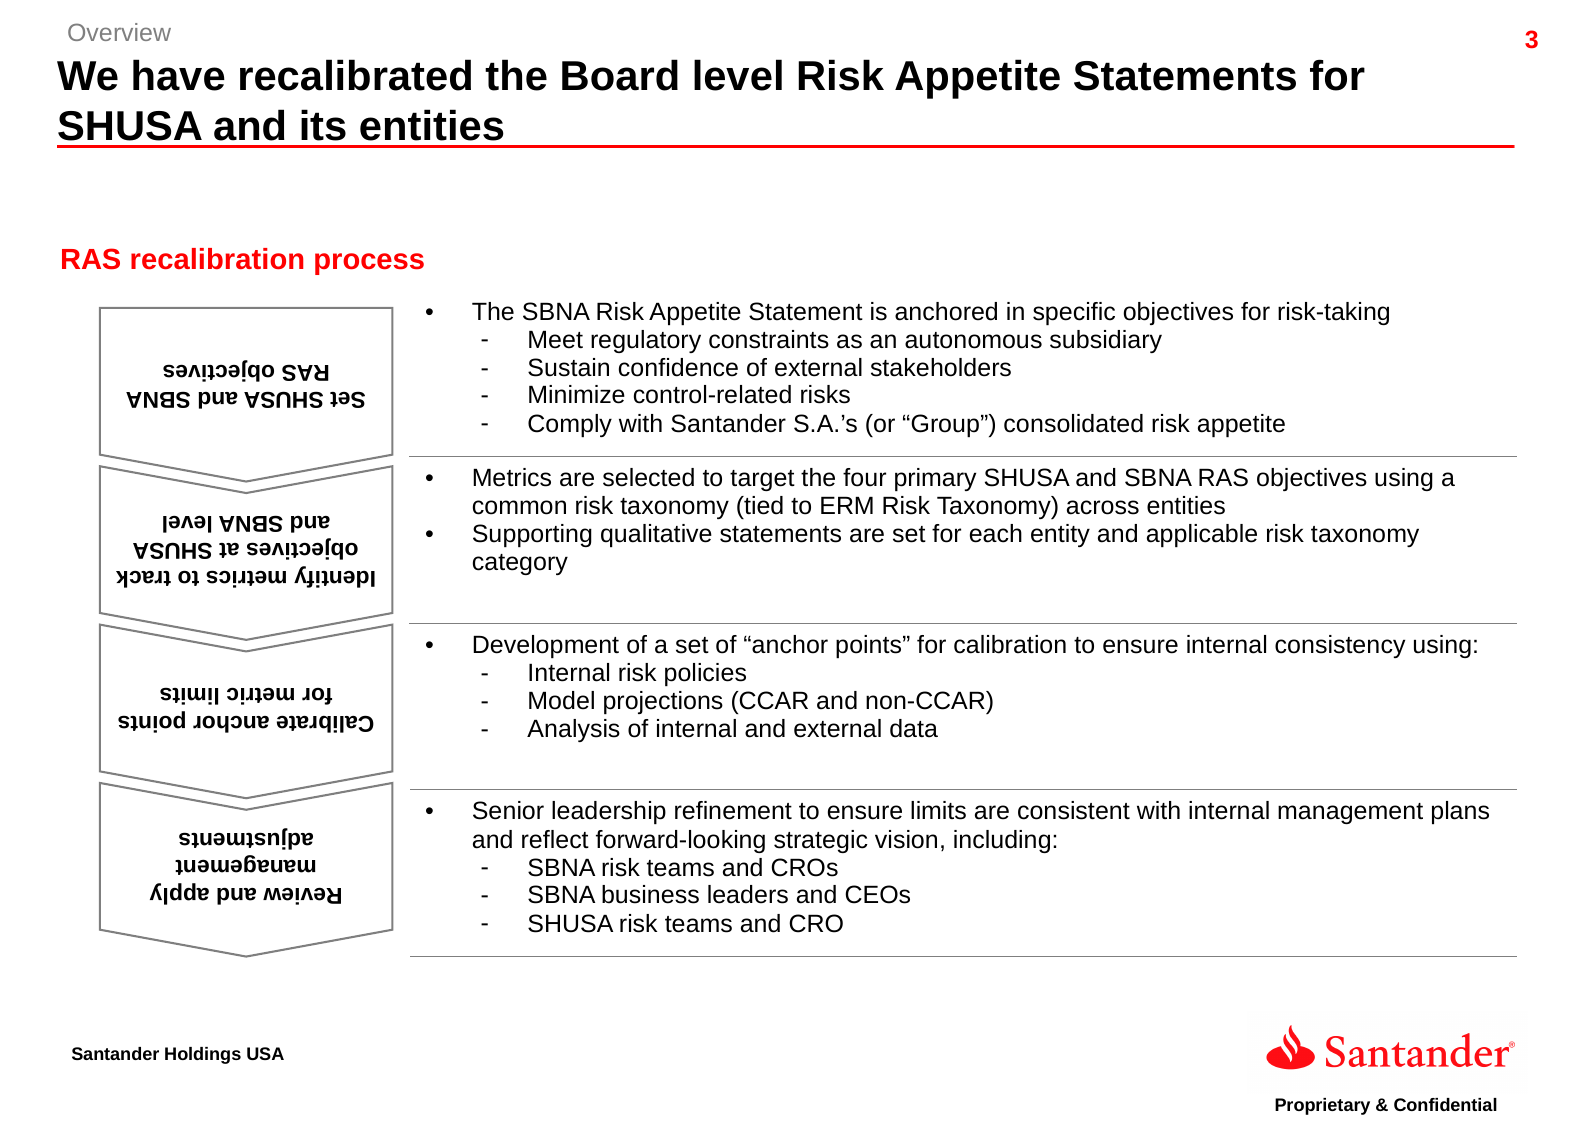

Overview
We have recalibrated the Board level Risk Appetite Statements for SHUSA and its entities
RAS recalibration process
Set SHUSA and SBNA RAS objectives
|  | The SBNA Risk Appetite Statement is anchored in specific objectives for risk-taking Meet regulatory constraints as an autonomous subsidiary Sustain confidence of external stakeholders Minimize control-related risks Comply with Santander S.A.’s (or “Group”) consolidated risk appetite |
| --- | --- |
|  | Metrics are selected to target the four primary SHUSA and SBNA RAS objectives using a common risk taxonomy (tied to ERM Risk Taxonomy) across entities Supporting qualitative statements are set for each entity and applicable risk taxonomy category |
|  | Development of a set of “anchor points” for calibration to ensure internal consistency using: Internal risk policies Model projections (CCAR and non-CCAR) Analysis of internal and external data |
|  | Senior leadership refinement to ensure limits are consistent with internal management plans and reflect forward-looking strategic vision, including: SBNA risk teams and CROs SBNA business leaders and CEOs SHUSA risk teams and CRO |
Identify metrics to track objectives at SHUSA and SBNA level
Calibrate anchor points for metric limits
Review and apply management adjustments